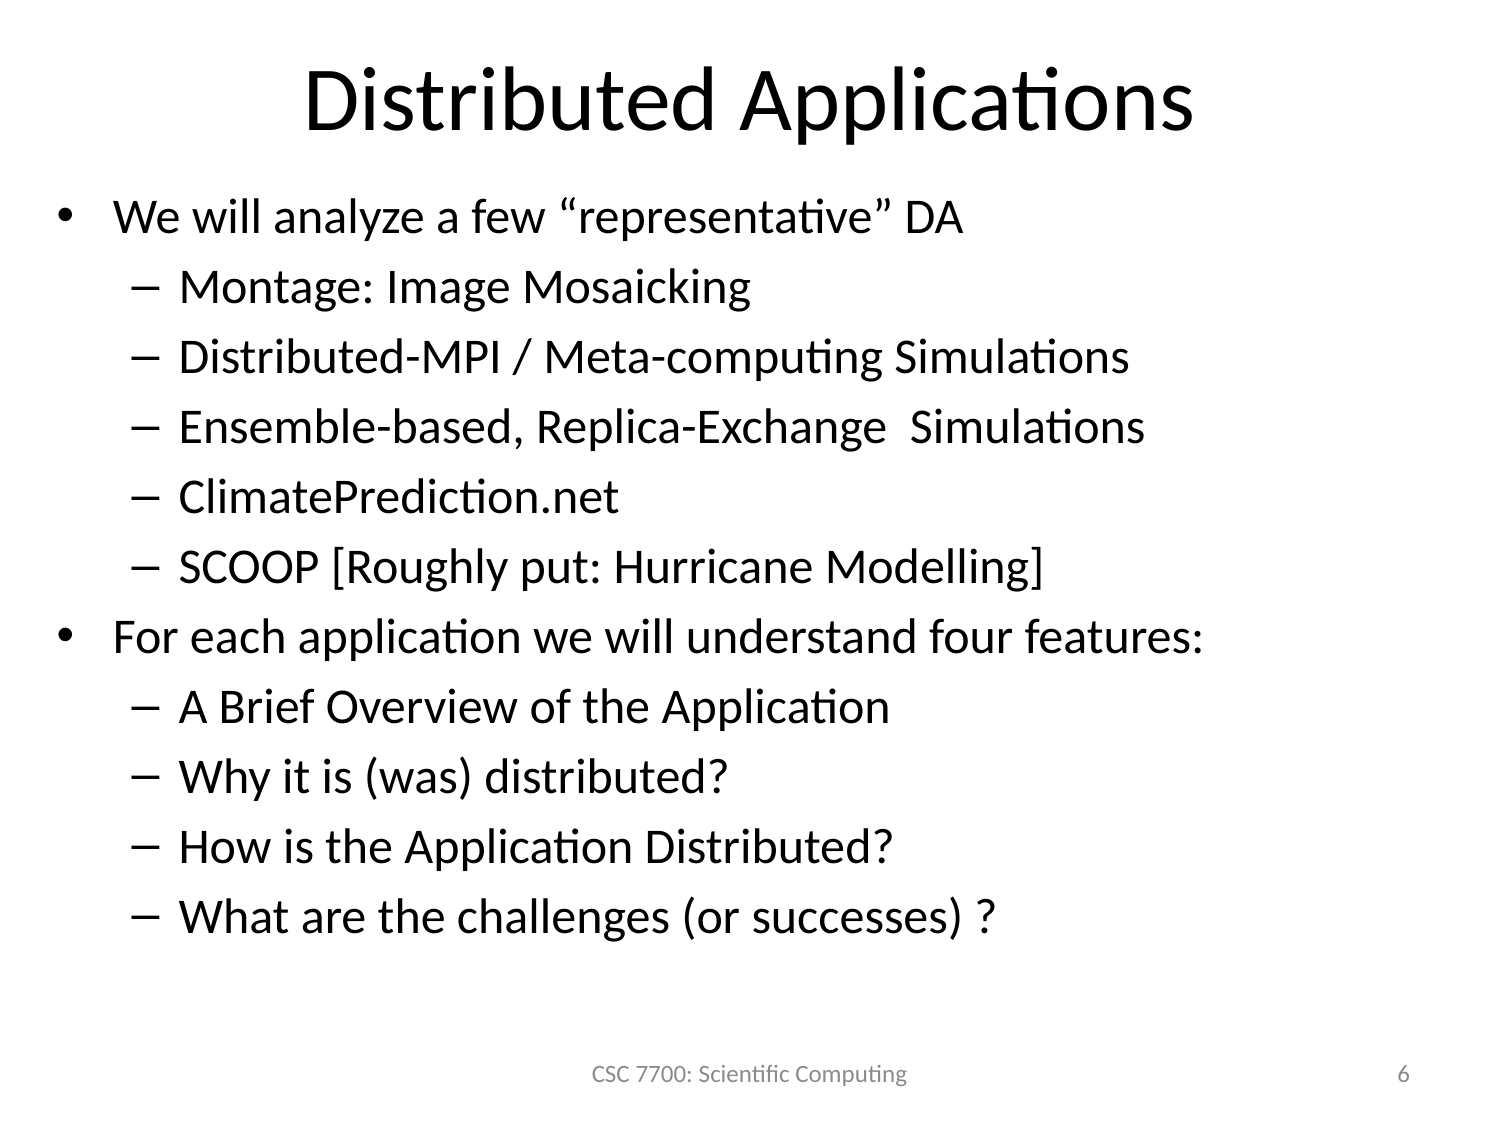

# Distributed Applications
We will analyze a few “representative” DA
Montage: Image Mosaicking
Distributed-MPI / Meta-computing Simulations
Ensemble-based, Replica-Exchange  Simulations
ClimatePrediction.net
SCOOP [Roughly put: Hurricane Modelling]
For each application we will understand four features:
A Brief Overview of the Application
Why it is (was) distributed?
How is the Application Distributed?
What are the challenges (or successes) ?

CSC 7700: Scientific Computing
6